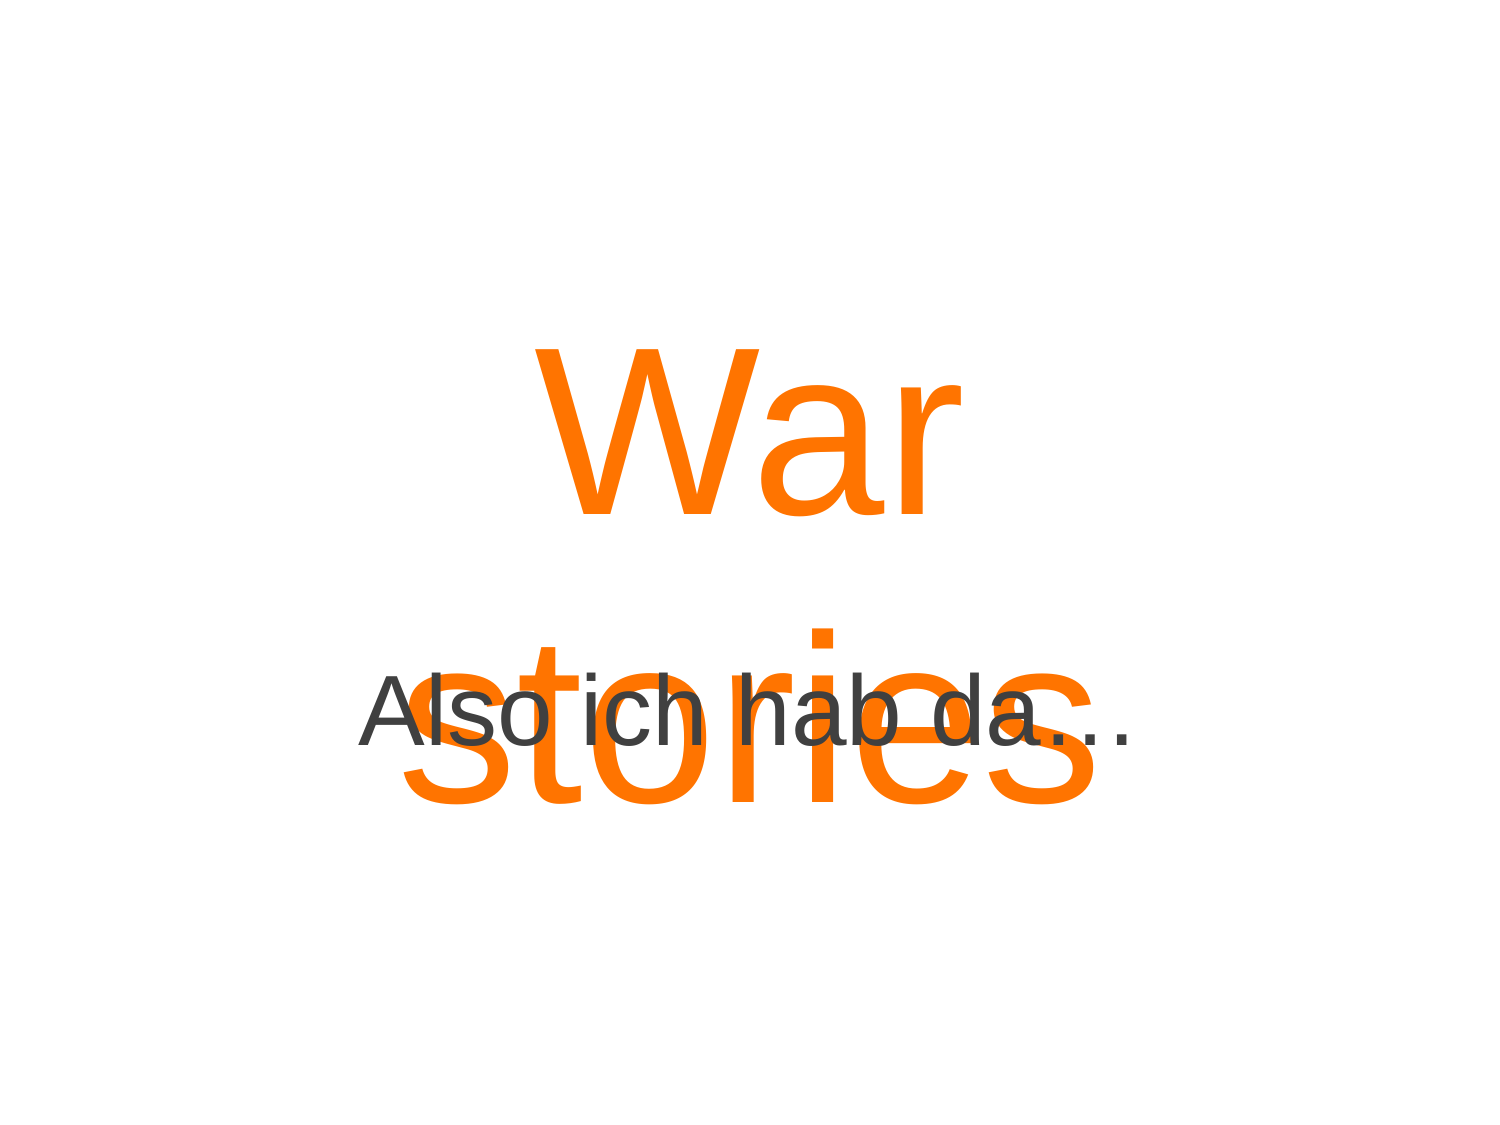

# War stories
Also ich hab da…